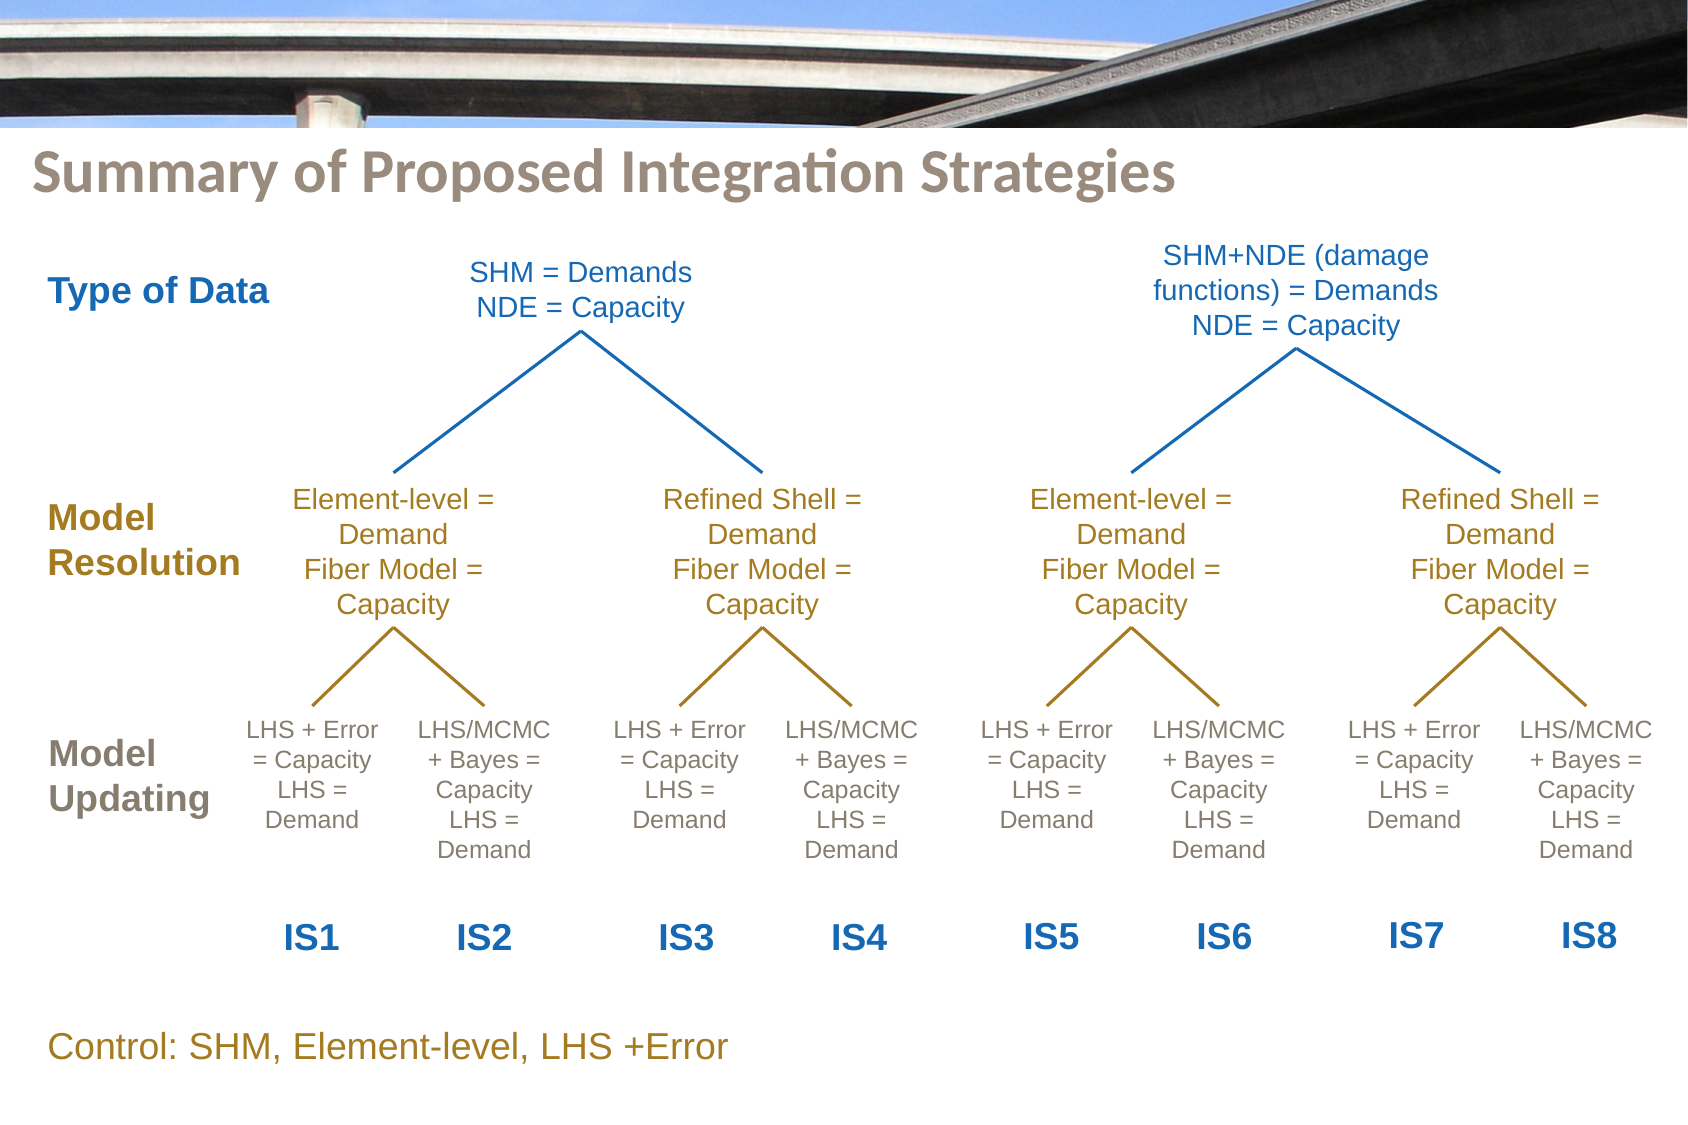

# Summary of Proposed Integration Strategies
SHM+NDE (damage functions) = Demands
NDE = Capacity
SHM = Demands
NDE = Capacity
Type of Data
Refined Shell = Demand
Fiber Model = Capacity
Element-level = Demand
Fiber Model = Capacity
Refined Shell = Demand
Fiber Model = Capacity
Element-level = Demand
Fiber Model = Capacity
Model Resolution
LHS + Error = Capacity
LHS = Demand
LHS/MCMC + Bayes = Capacity
LHS = Demand
LHS + Error = Capacity
LHS = Demand
LHS/MCMC + Bayes = Capacity
LHS = Demand
LHS + Error = Capacity
LHS = Demand
LHS/MCMC + Bayes = Capacity
LHS = Demand
LHS + Error = Capacity
LHS = Demand
LHS/MCMC + Bayes = Capacity
LHS = Demand
Model Updating
IS7
IS8
IS5
IS6
IS1
IS2
IS3
IS4
Control: SHM, Element-level, LHS +Error